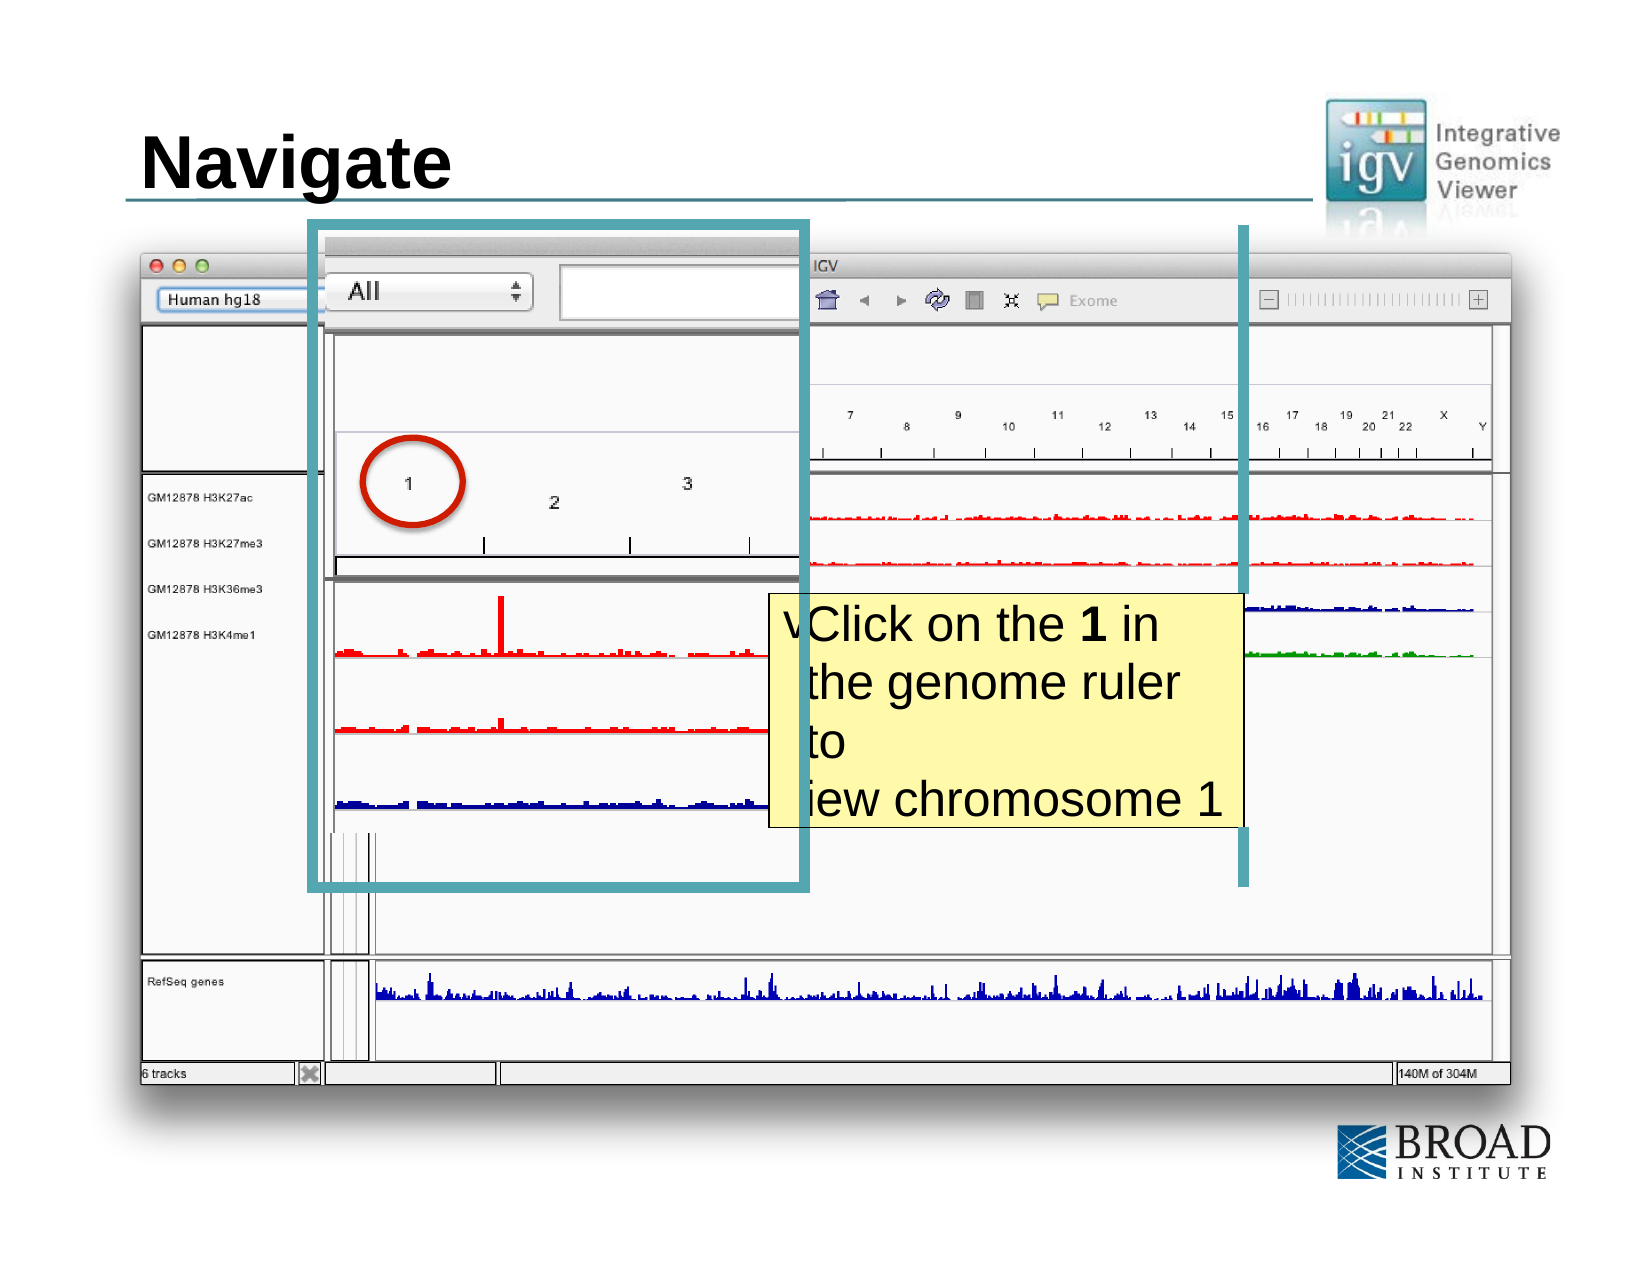

# Navigate

|  |  |  |
| --- | --- | --- |
|  | v | Click on the 1 in the genome ruler to iew chromosome 1 |
|  |  |  |